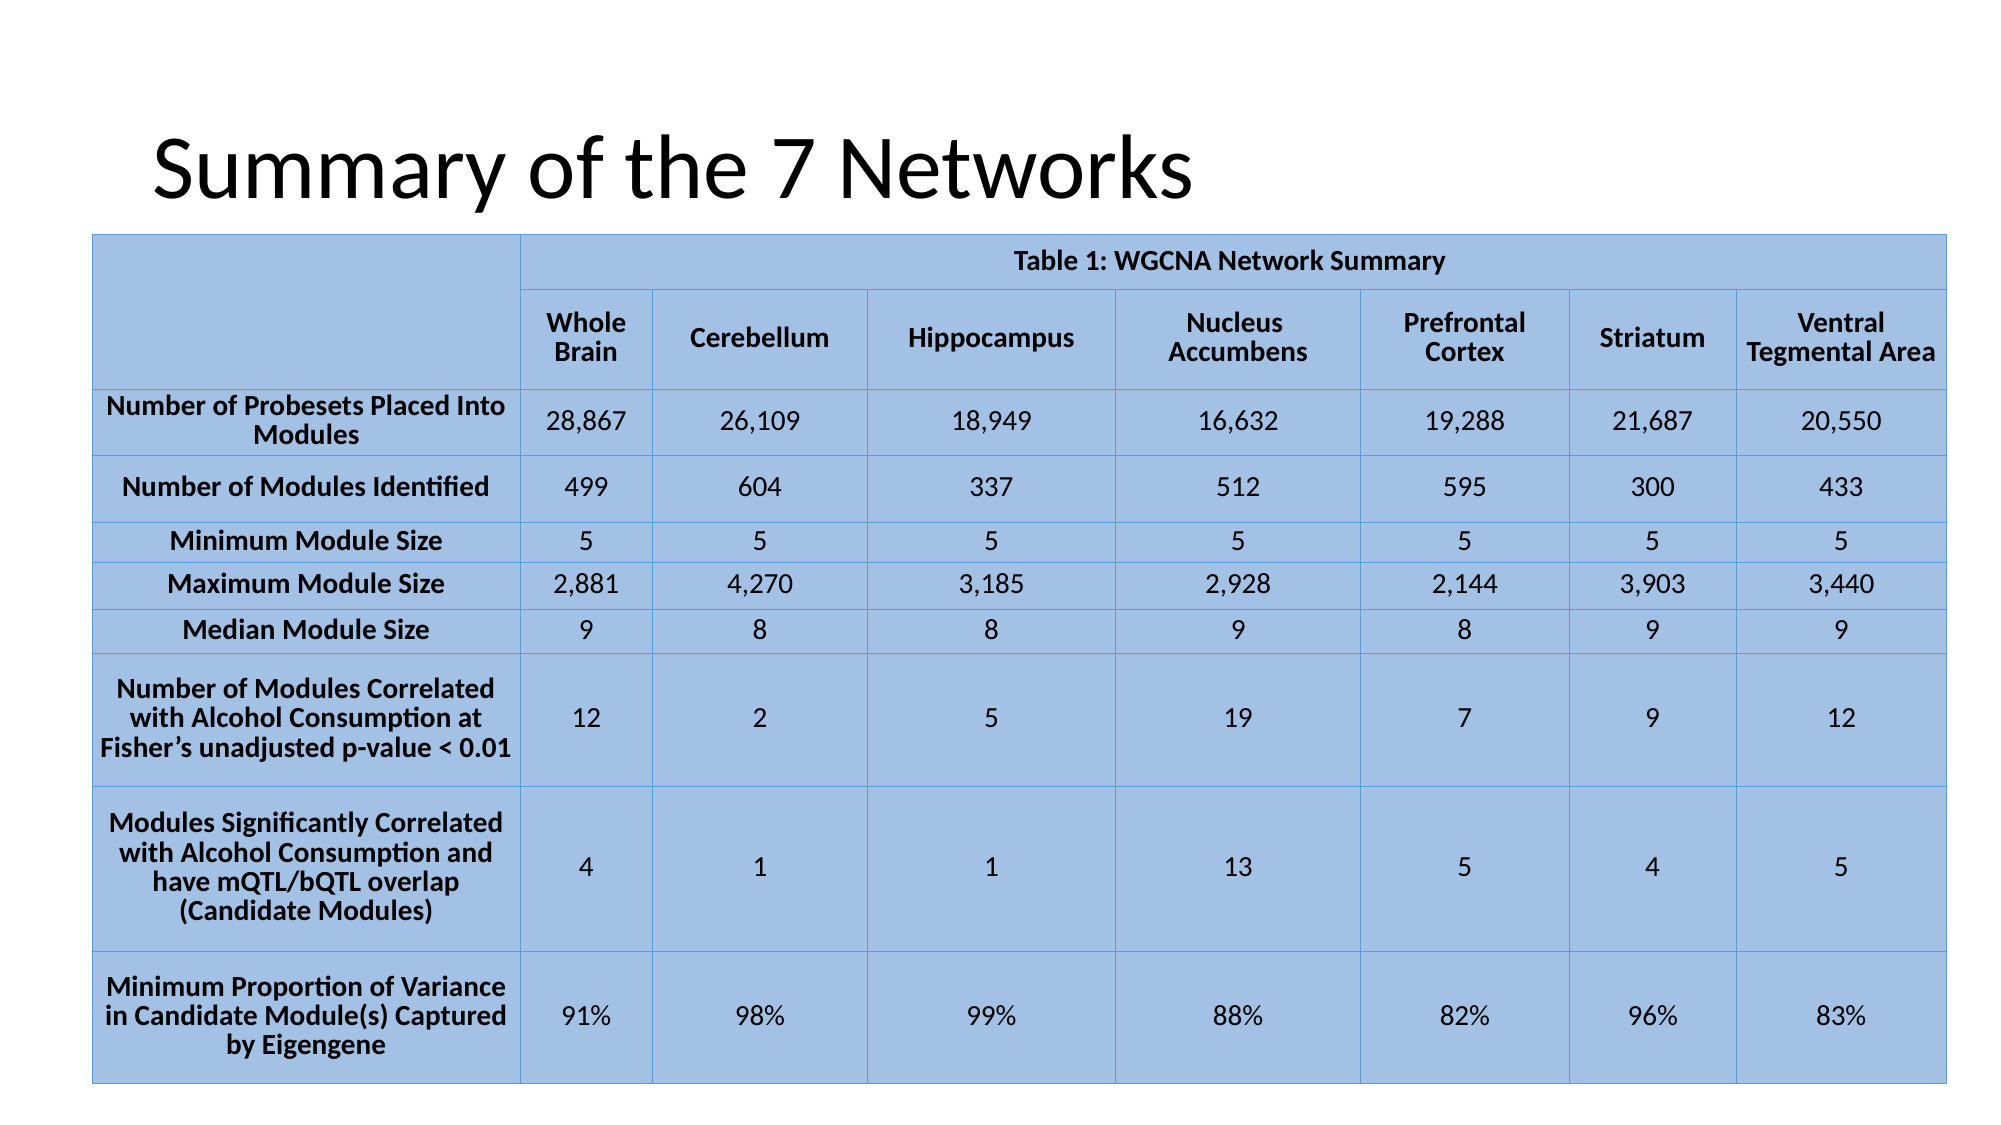

# Summary of the 7 Networks
|  | Table 1: WGCNA Network Summary |  |  |  |  |  |  |
| --- | --- | --- | --- | --- | --- | --- | --- |
|  | Whole Brain | Cerebellum | Hippocampus | Nucleus Accumbens | Prefrontal Cortex | Striatum | Ventral Tegmental Area |
| Number of Probesets Placed Into Modules | 28,867 | 26,109 | 18,949 | 16,632 | 19,288 | 21,687 | 20,550 |
| Number of Modules Identified | 499 | 604 | 337 | 512 | 595 | 300 | 433 |
| Minimum Module Size | 5 | 5 | 5 | 5 | 5 | 5 | 5 |
| Maximum Module Size | 2,881 | 4,270 | 3,185 | 2,928 | 2,144 | 3,903 | 3,440 |
| Median Module Size | 9 | 8 | 8 | 9 | 8 | 9 | 9 |
| Number of Modules Correlated with Alcohol Consumption at Fisher’s unadjusted p-value < 0.01 | 12 | 2 | 5 | 19 | 7 | 9 | 12 |
| Modules Significantly Correlated with Alcohol Consumption and have mQTL/bQTL overlap (Candidate Modules) | 4 | 1 | 1 | 13 | 5 | 4 | 5 |
| Minimum Proportion of Variance in Candidate Module(s) Captured by Eigengene | 91% | 98% | 99% | 88% | 82% | 96% | 83% |
29